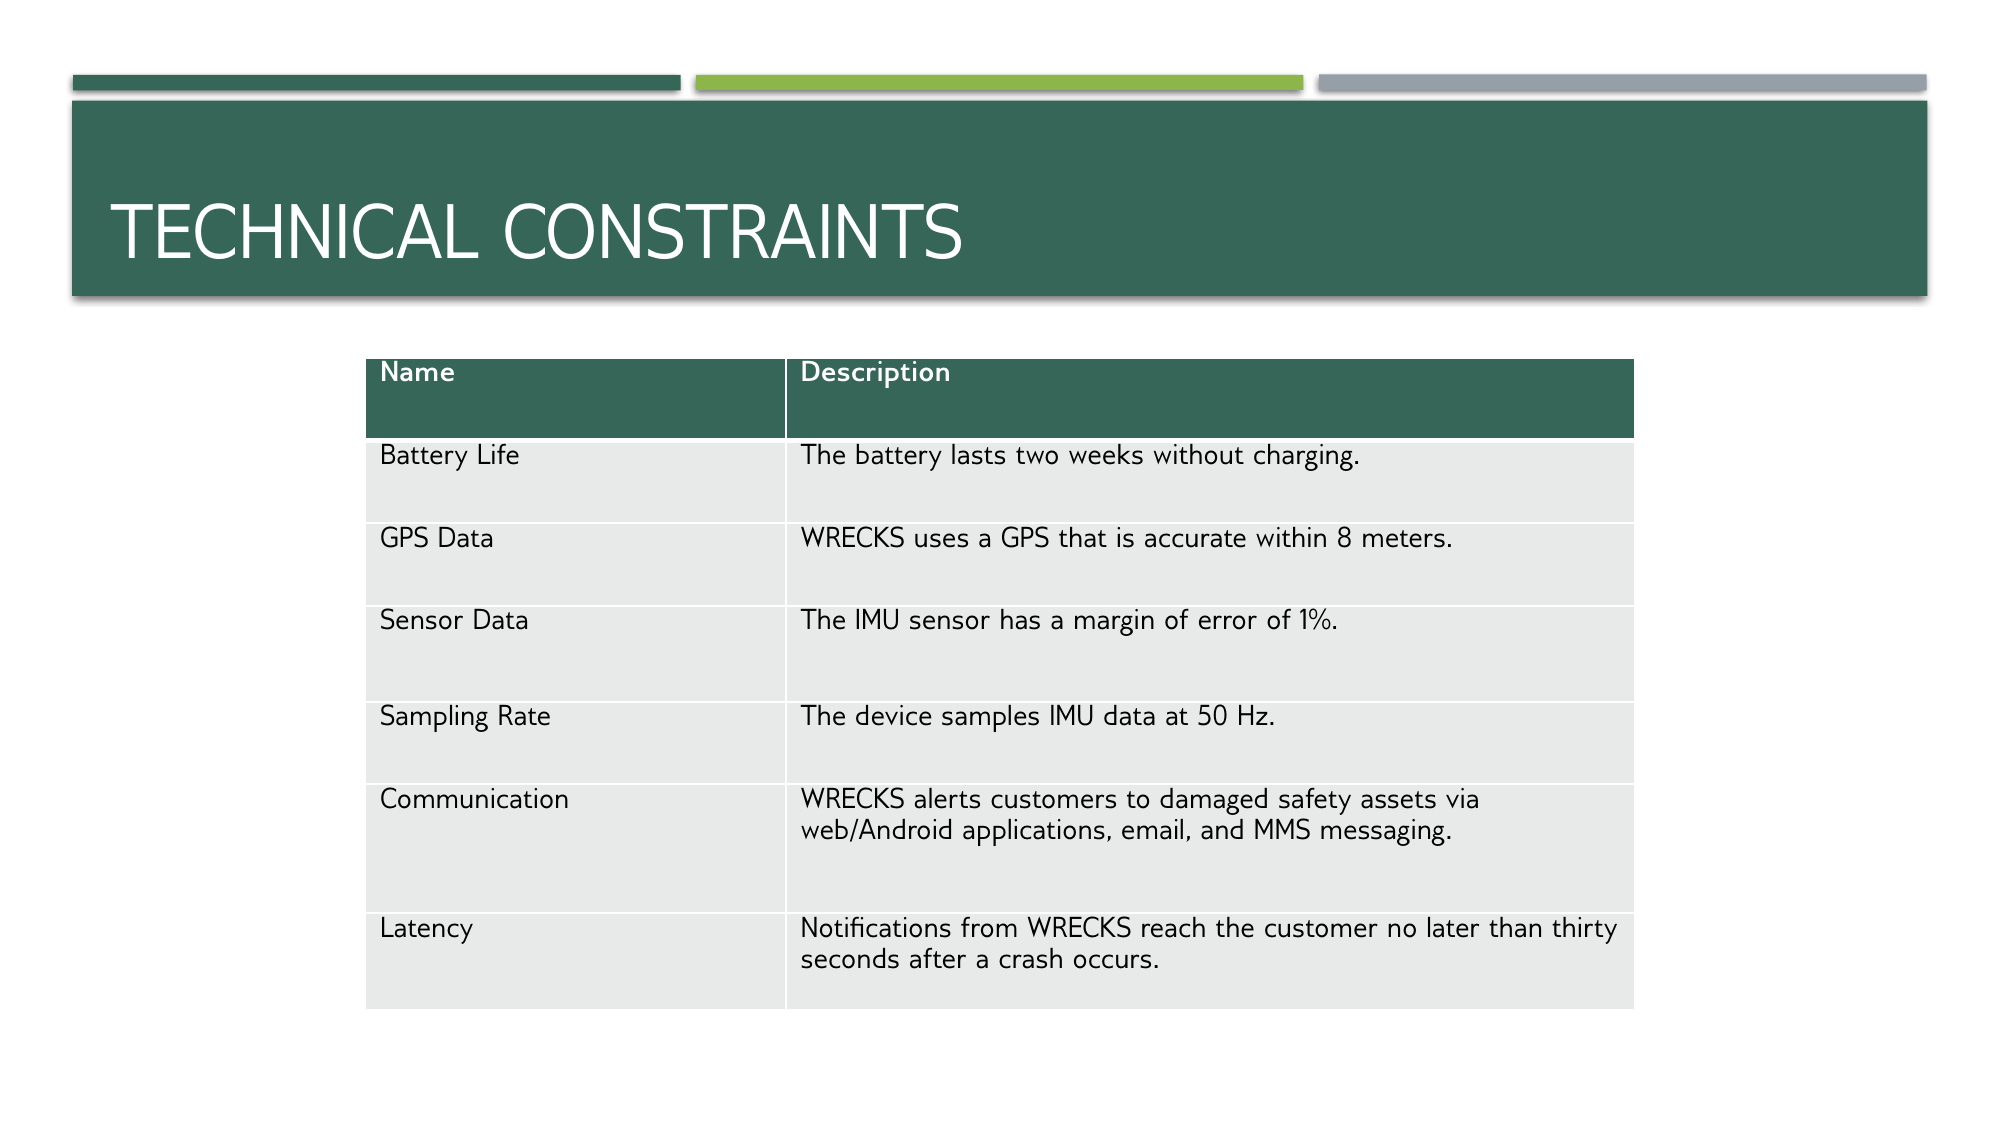

# Technical Constraints
| Name | Description |
| --- | --- |
| Battery Life | The battery lasts two weeks without charging. |
| GPS Data | WRECKS uses a GPS that is accurate within 8 meters. |
| Sensor Data | The IMU sensor has a margin of error of 1%. |
| Sampling Rate | The device samples IMU data at 50 Hz. |
| Communication | WRECKS alerts customers to damaged safety assets via web/Android applications, email, and MMS messaging. |
| Latency | Notifications from WRECKS reach the customer no later than thirty seconds after a crash occurs. |